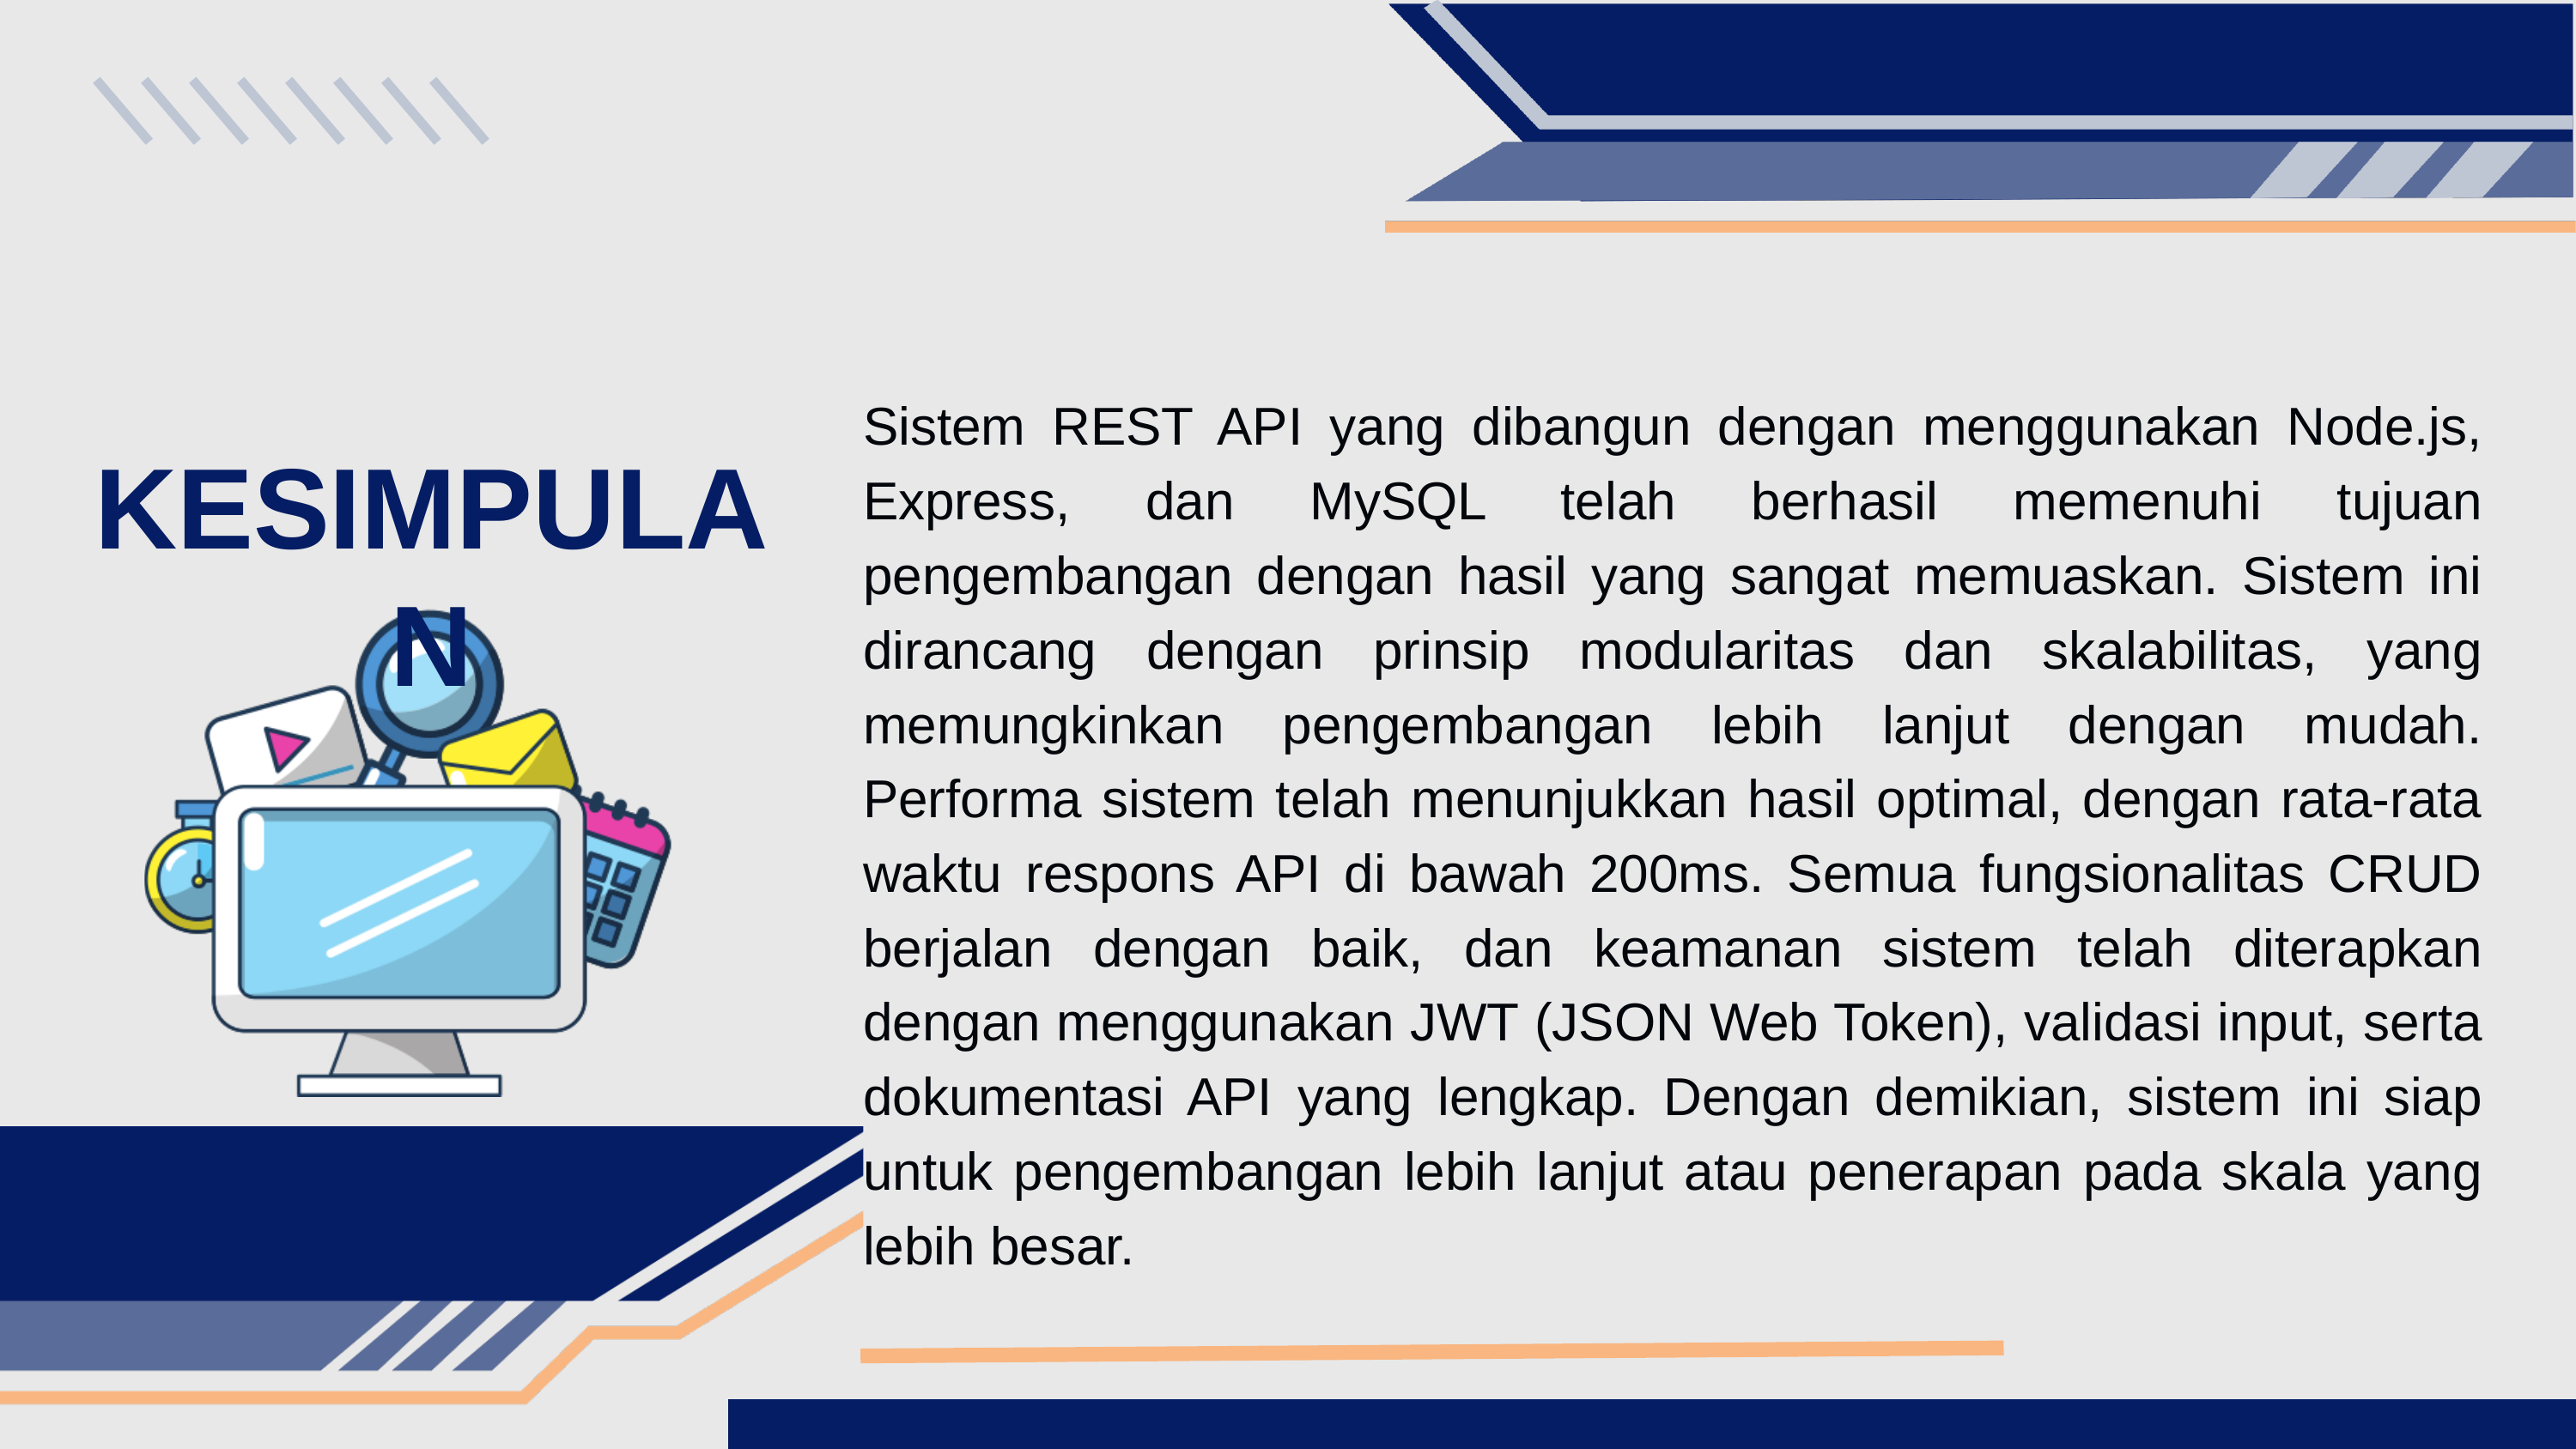

Sistem REST API yang dibangun dengan menggunakan Node.js, Express, dan MySQL telah berhasil memenuhi tujuan pengembangan dengan hasil yang sangat memuaskan. Sistem ini dirancang dengan prinsip modularitas dan skalabilitas, yang memungkinkan pengembangan lebih lanjut dengan mudah. Performa sistem telah menunjukkan hasil optimal, dengan rata-rata waktu respons API di bawah 200ms. Semua fungsionalitas CRUD berjalan dengan baik, dan keamanan sistem telah diterapkan dengan menggunakan JWT (JSON Web Token), validasi input, serta dokumentasi API yang lengkap. Dengan demikian, sistem ini siap untuk pengembangan lebih lanjut atau penerapan pada skala yang lebih besar.
KESIMPULAN